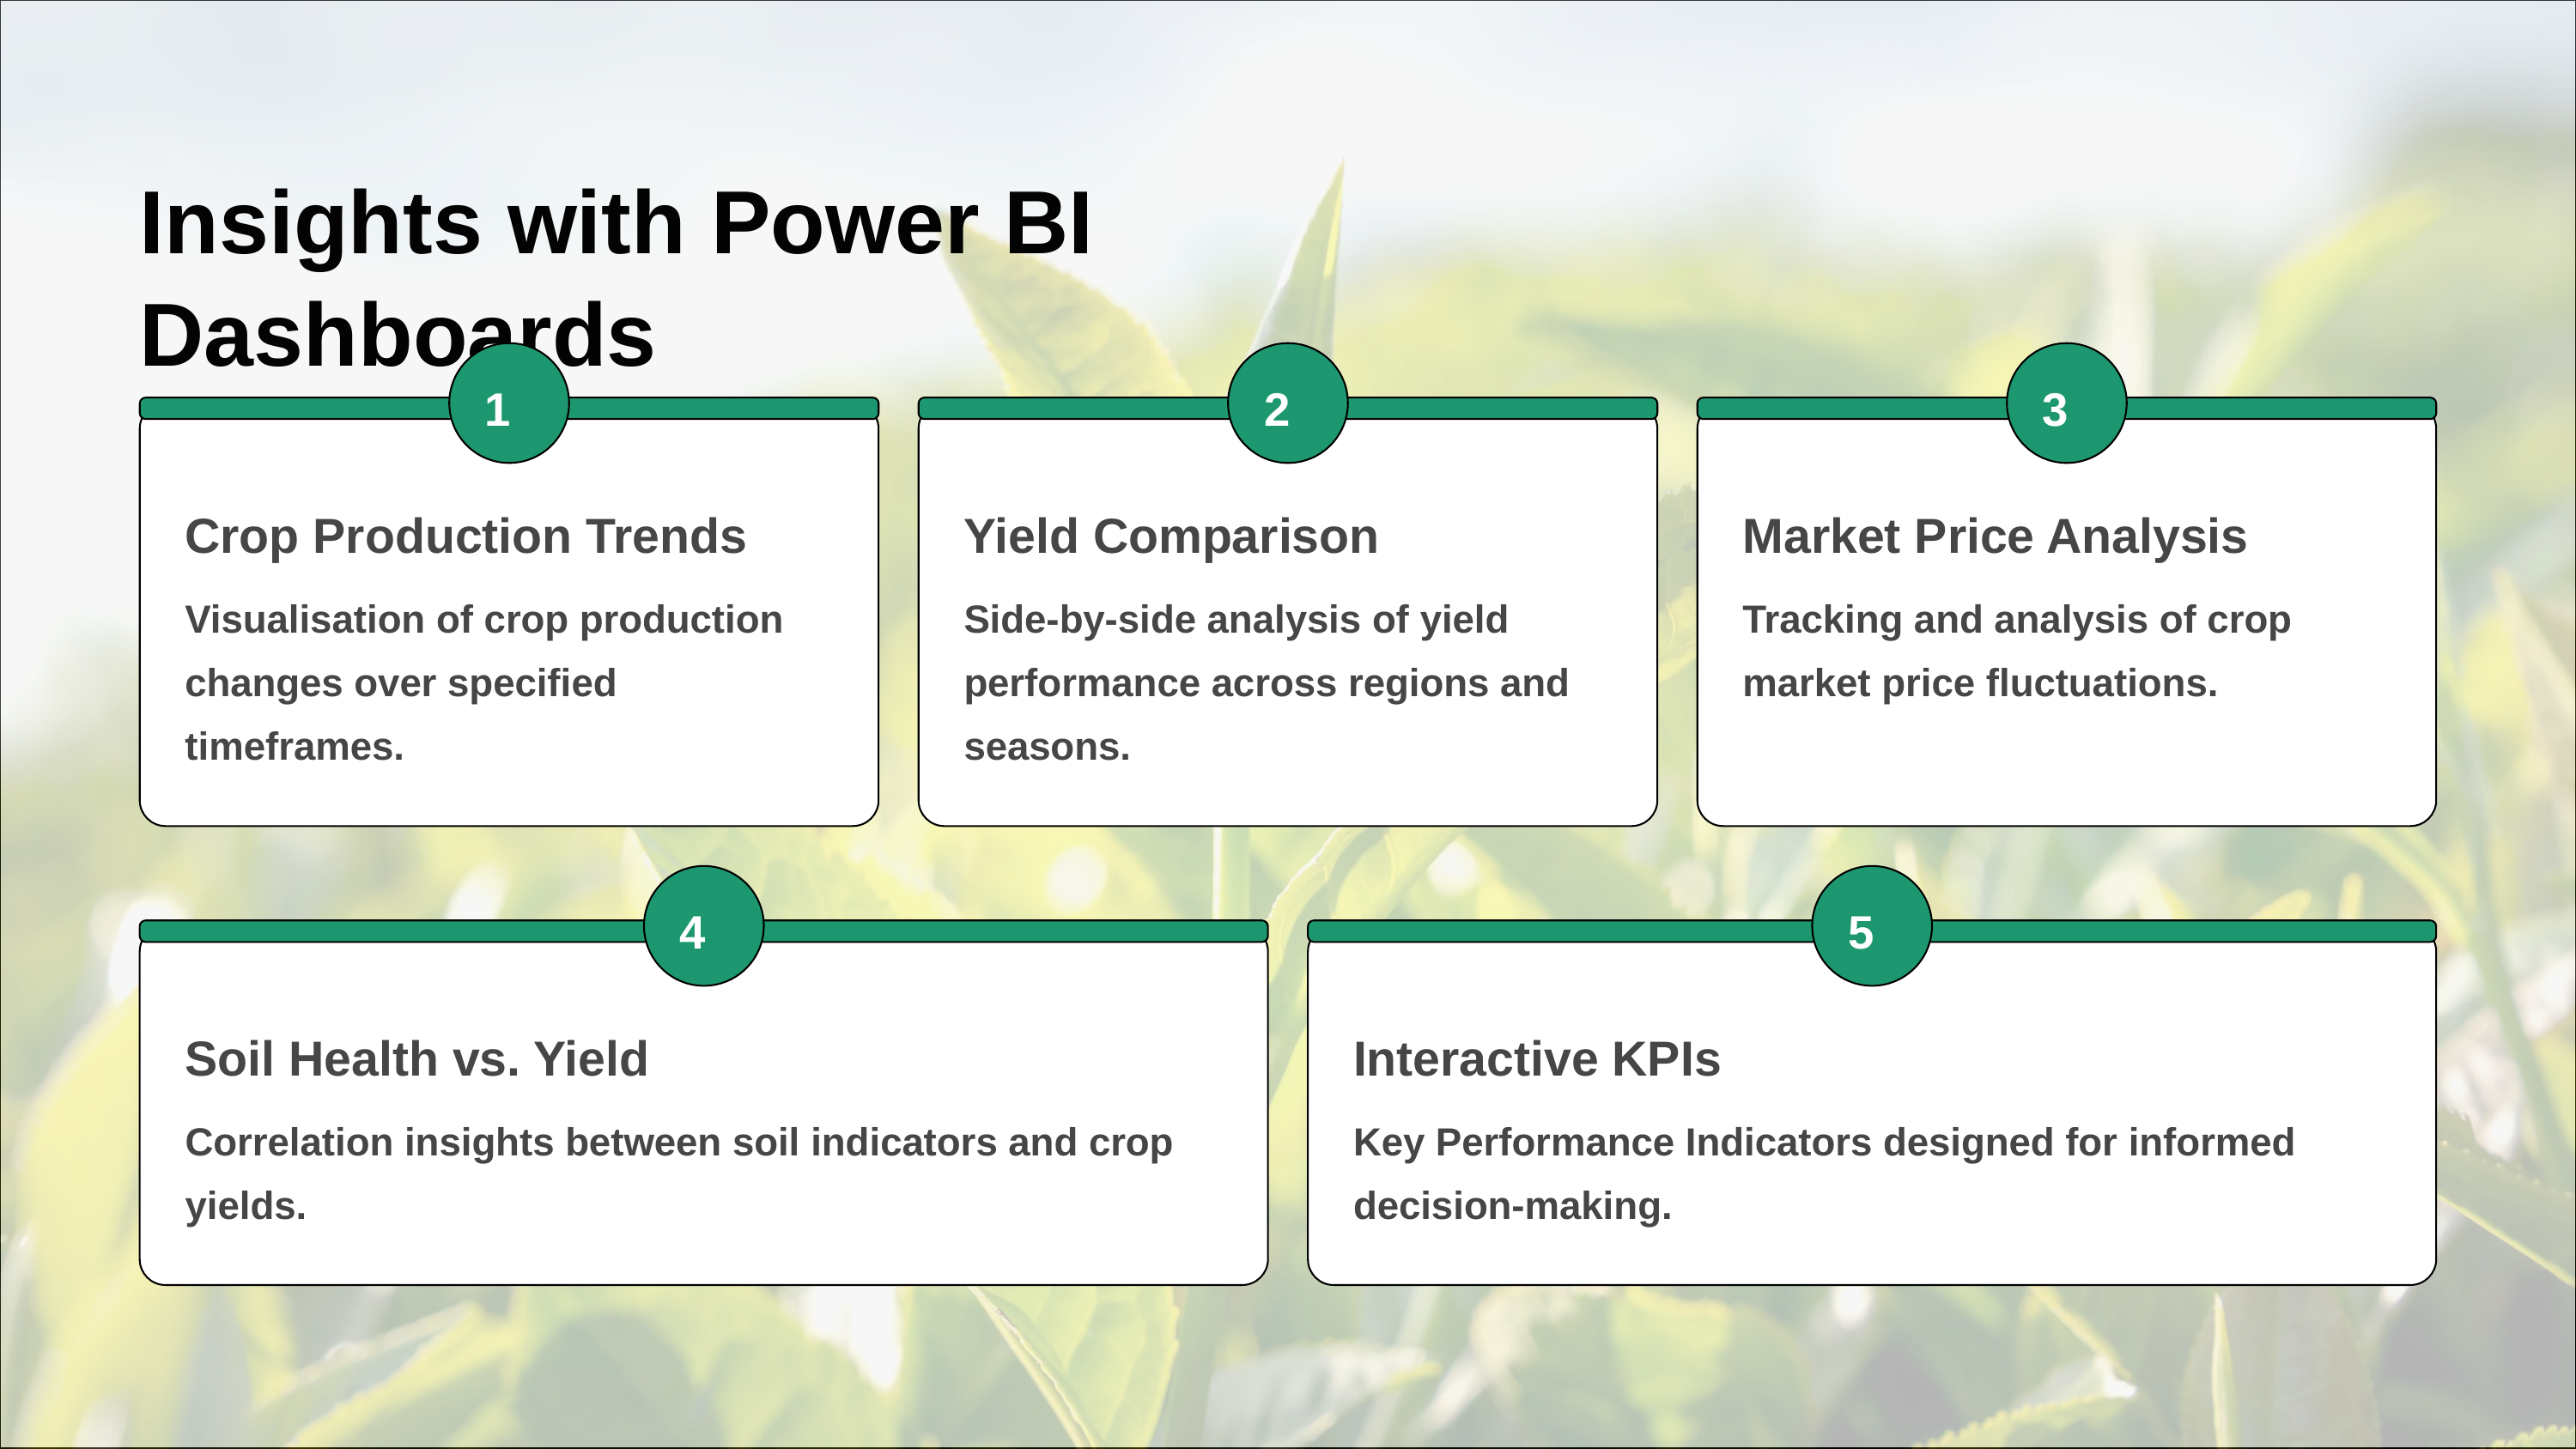

Insights with Power BI Dashboards

1
2
3

Crop Production Trends
Yield Comparison
Market Price Analysis
Visualisation of crop production changes over specified timeframes.
Side-by-side analysis of yield performance across regions and seasons.
Tracking and analysis of crop market price fluctuations.

4
5

Soil Health vs. Yield
Interactive KPIs
Correlation insights between soil indicators and crop yields.
Key Performance Indicators designed for informed decision-making.